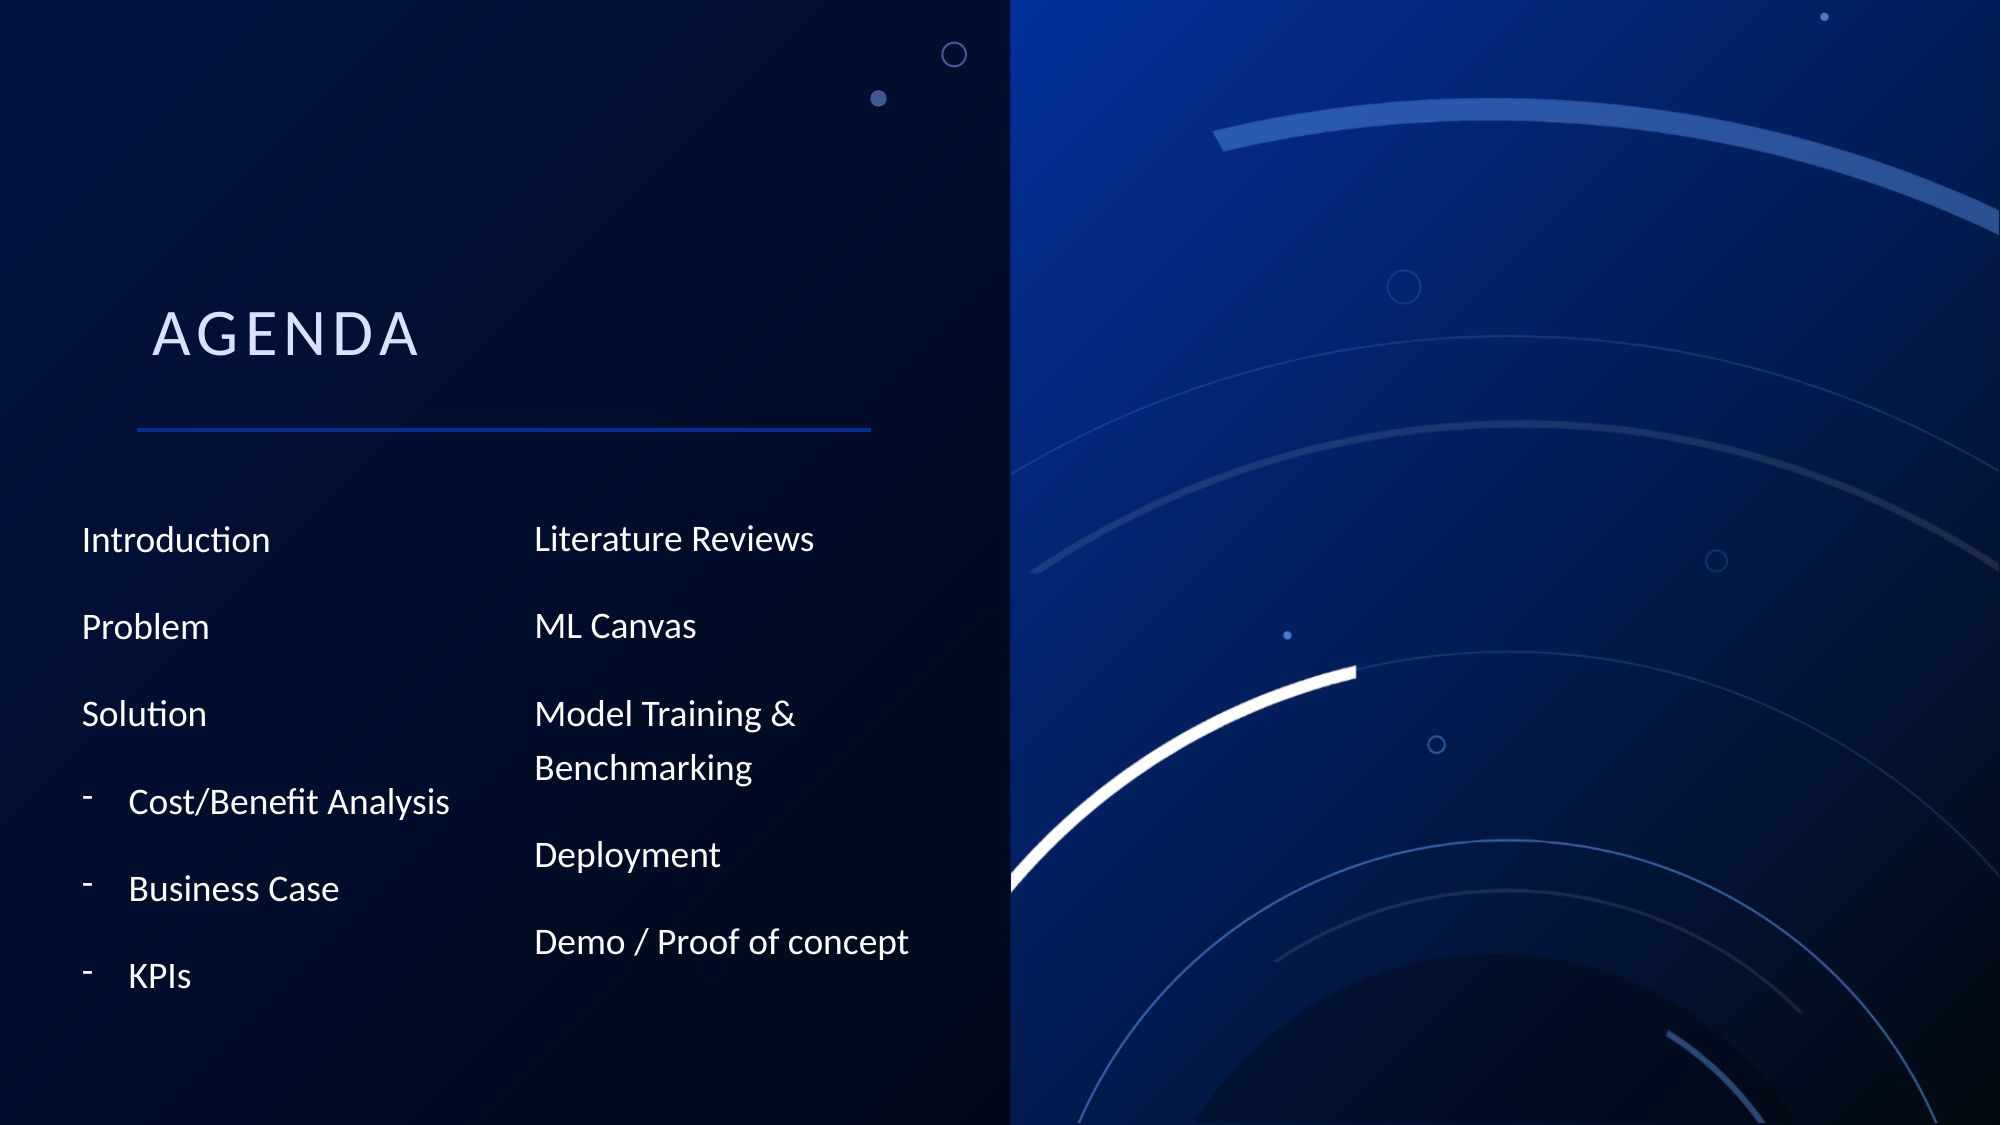

# Agenda
Literature Reviews
ML Canvas
Model Training & Benchmarking
Deployment
Demo / Proof of concept

Introduction
Problem
Solution
Cost/Benefit Analysis
Business Case
KPIs